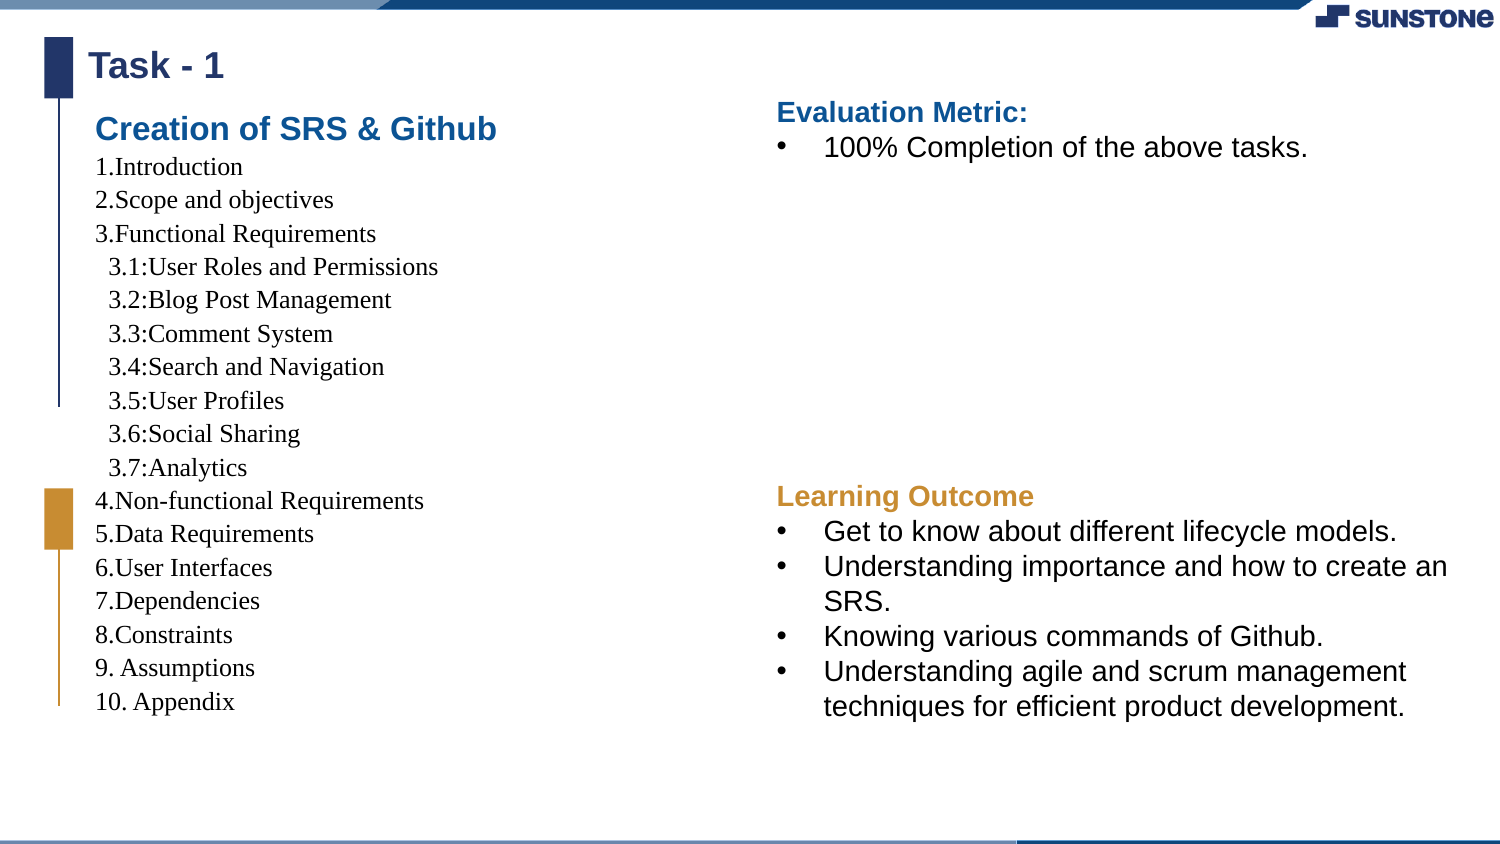

Task - 1
Evaluation Metric:
100% Completion of the above tasks.

Learning Outcome
Get to know about different lifecycle models.
Understanding importance and how to create an SRS.
Knowing various commands of Github.
Understanding agile and scrum management techniques for efficient product development.

Creation of SRS & Github
1.Introduction
2.Scope and objectives
3.Functional Requirements
  3.1:User Roles and Permissions
  3.2:Blog Post Management
  3.3:Comment System
  3.4:Search and Navigation
  3.5:User Profiles
  3.6:Social Sharing
  3.7:Analytics
4.Non-functional Requirements
5.Data Requirements
6.User Interfaces
7.Dependencies
8.Constraints
9. Assumptions
10. Appendix